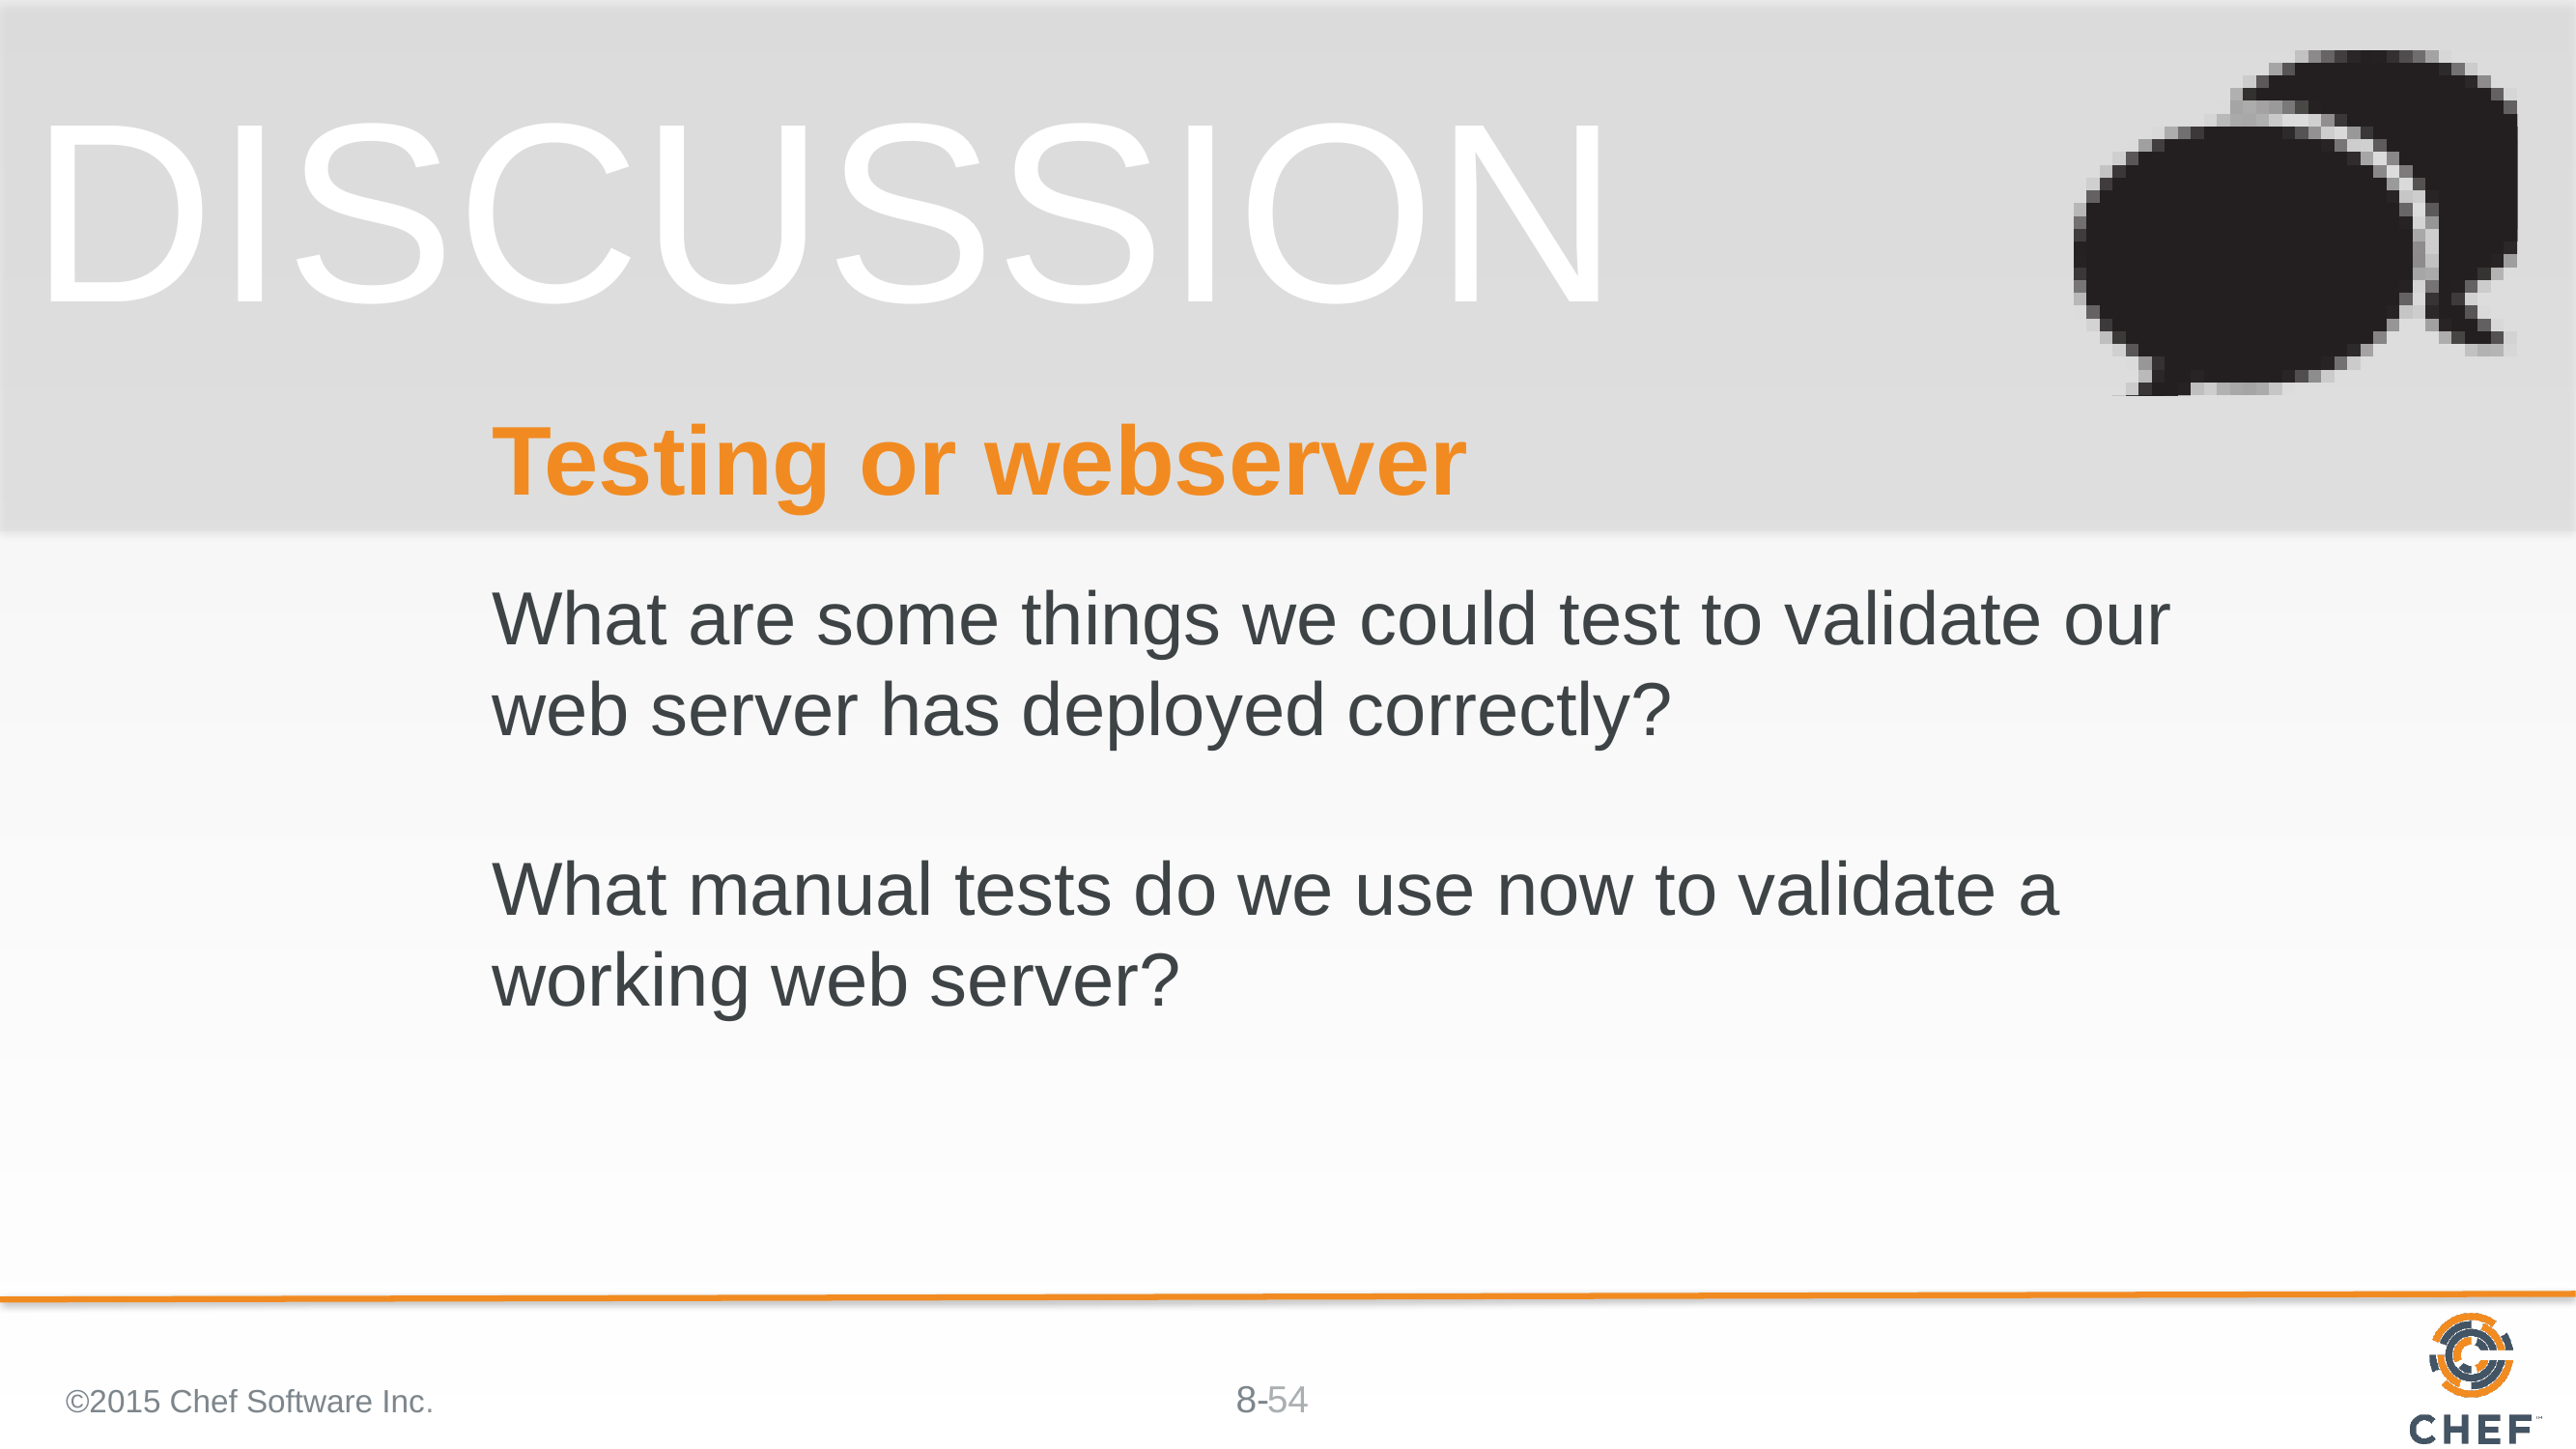

# Testing or webserver
What are some things we could test to validate our web server has deployed correctly?

What manual tests do we use now to validate a working web server?

©2015 Chef Software Inc.
54